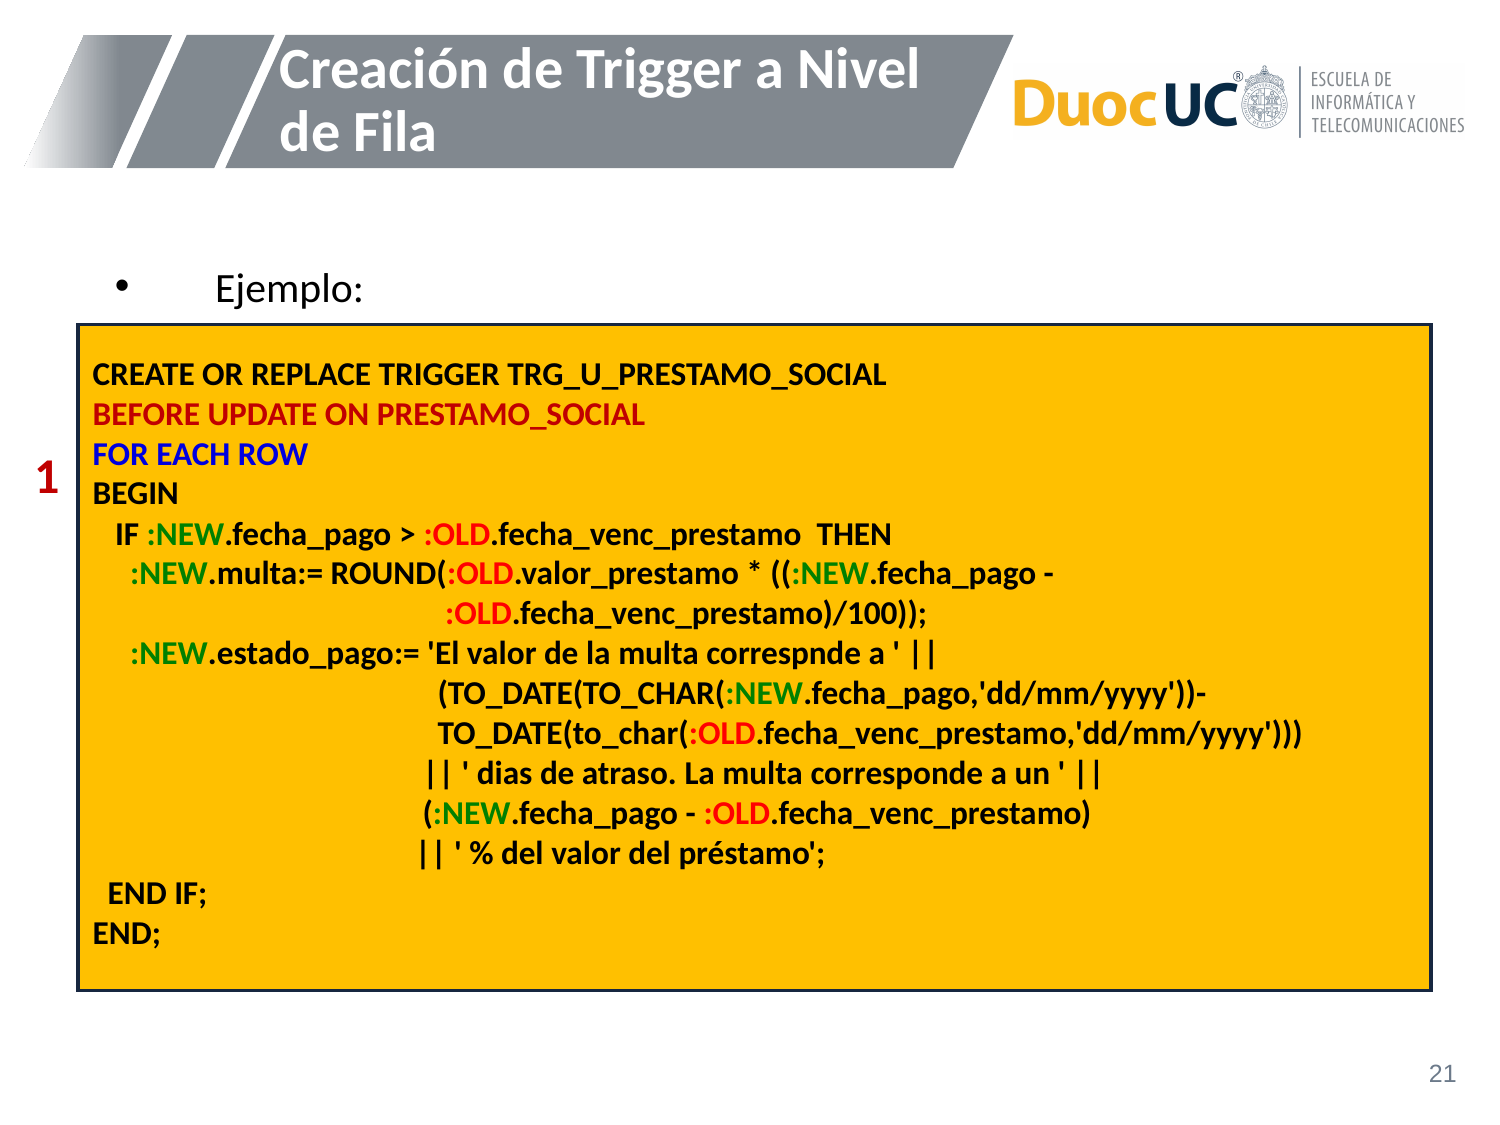

# Creación de Trigger a Nivel de Fila
Ejemplo:

CREATE OR REPLACE TRIGGER TRG_U_PRESTAMO_SOCIAL
BEFORE UPDATE ON PRESTAMO_SOCIAL
FOR EACH ROW
BEGIN
   IF :NEW.fecha_pago > :OLD.fecha_venc_prestamo  THEN
     :NEW.multa:= ROUND(:OLD.valor_prestamo * ((:NEW.fecha_pago -
                                               :OLD.fecha_venc_prestamo)/100));
     :NEW.estado_pago:= 'El valor de la multa correspnde a ' ||
                                              (TO_DATE(TO_CHAR(:NEW.fecha_pago,'dd/mm/yyyy'))-
                                              TO_DATE(to_char(:OLD.fecha_venc_prestamo,'dd/mm/yyyy')))
                                            || ' dias de atraso. La multa corresponde a un ' ||
                                            (:NEW.fecha_pago - :OLD.fecha_venc_prestamo)
                                           || ' % del valor del préstamo';
  END IF;
END;

1